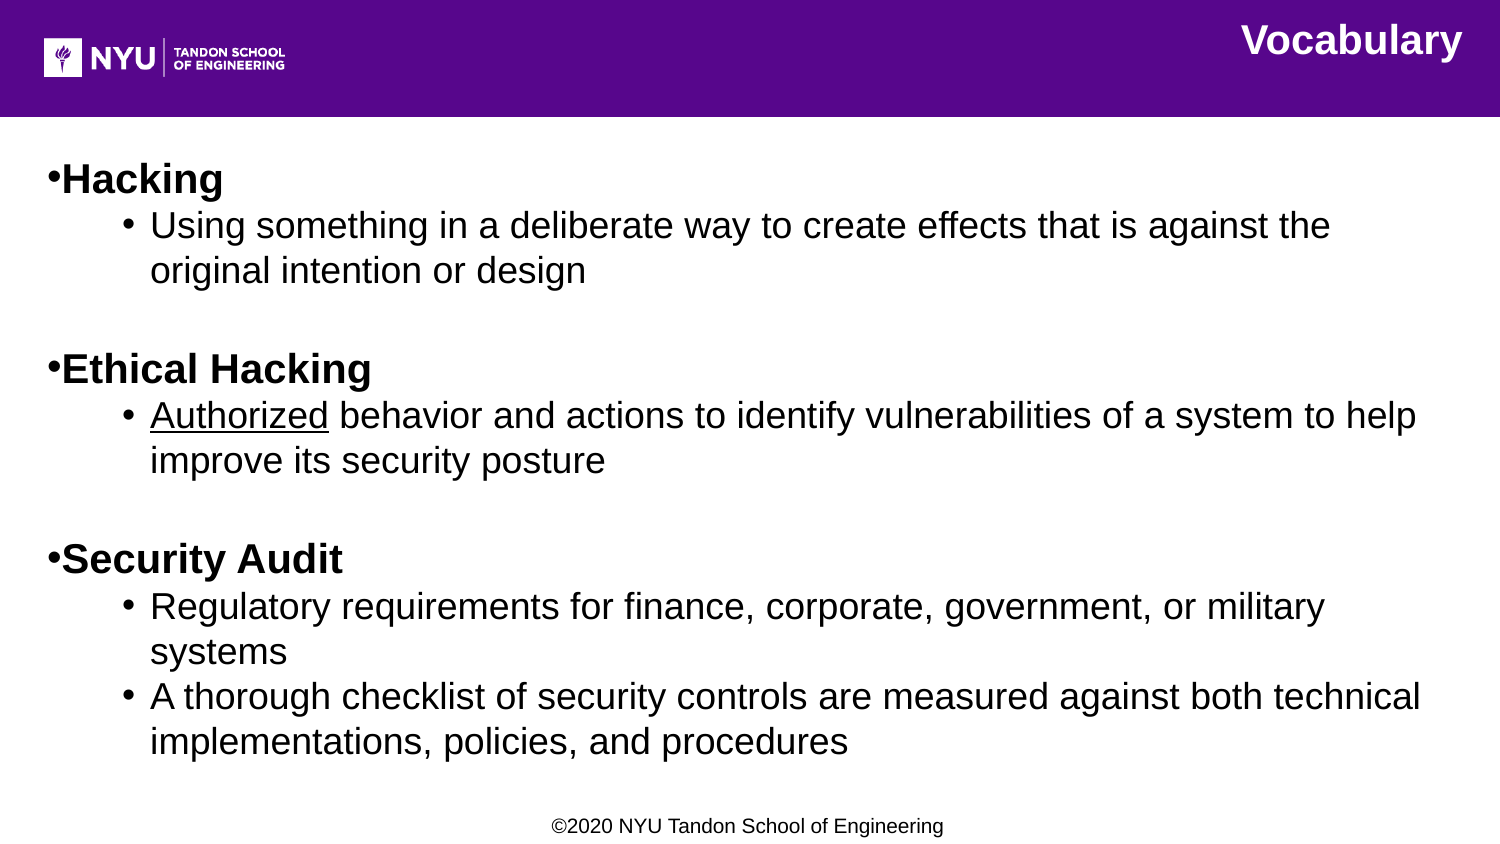

Vocabulary
Hacking
Using something in a deliberate way to create effects that is against the original intention or design

Ethical Hacking
Authorized behavior and actions to identify vulnerabilities of a system to help improve its security posture

Security Audit
Regulatory requirements for finance, corporate, government, or military systems
A thorough checklist of security controls are measured against both technical implementations, policies, and procedures